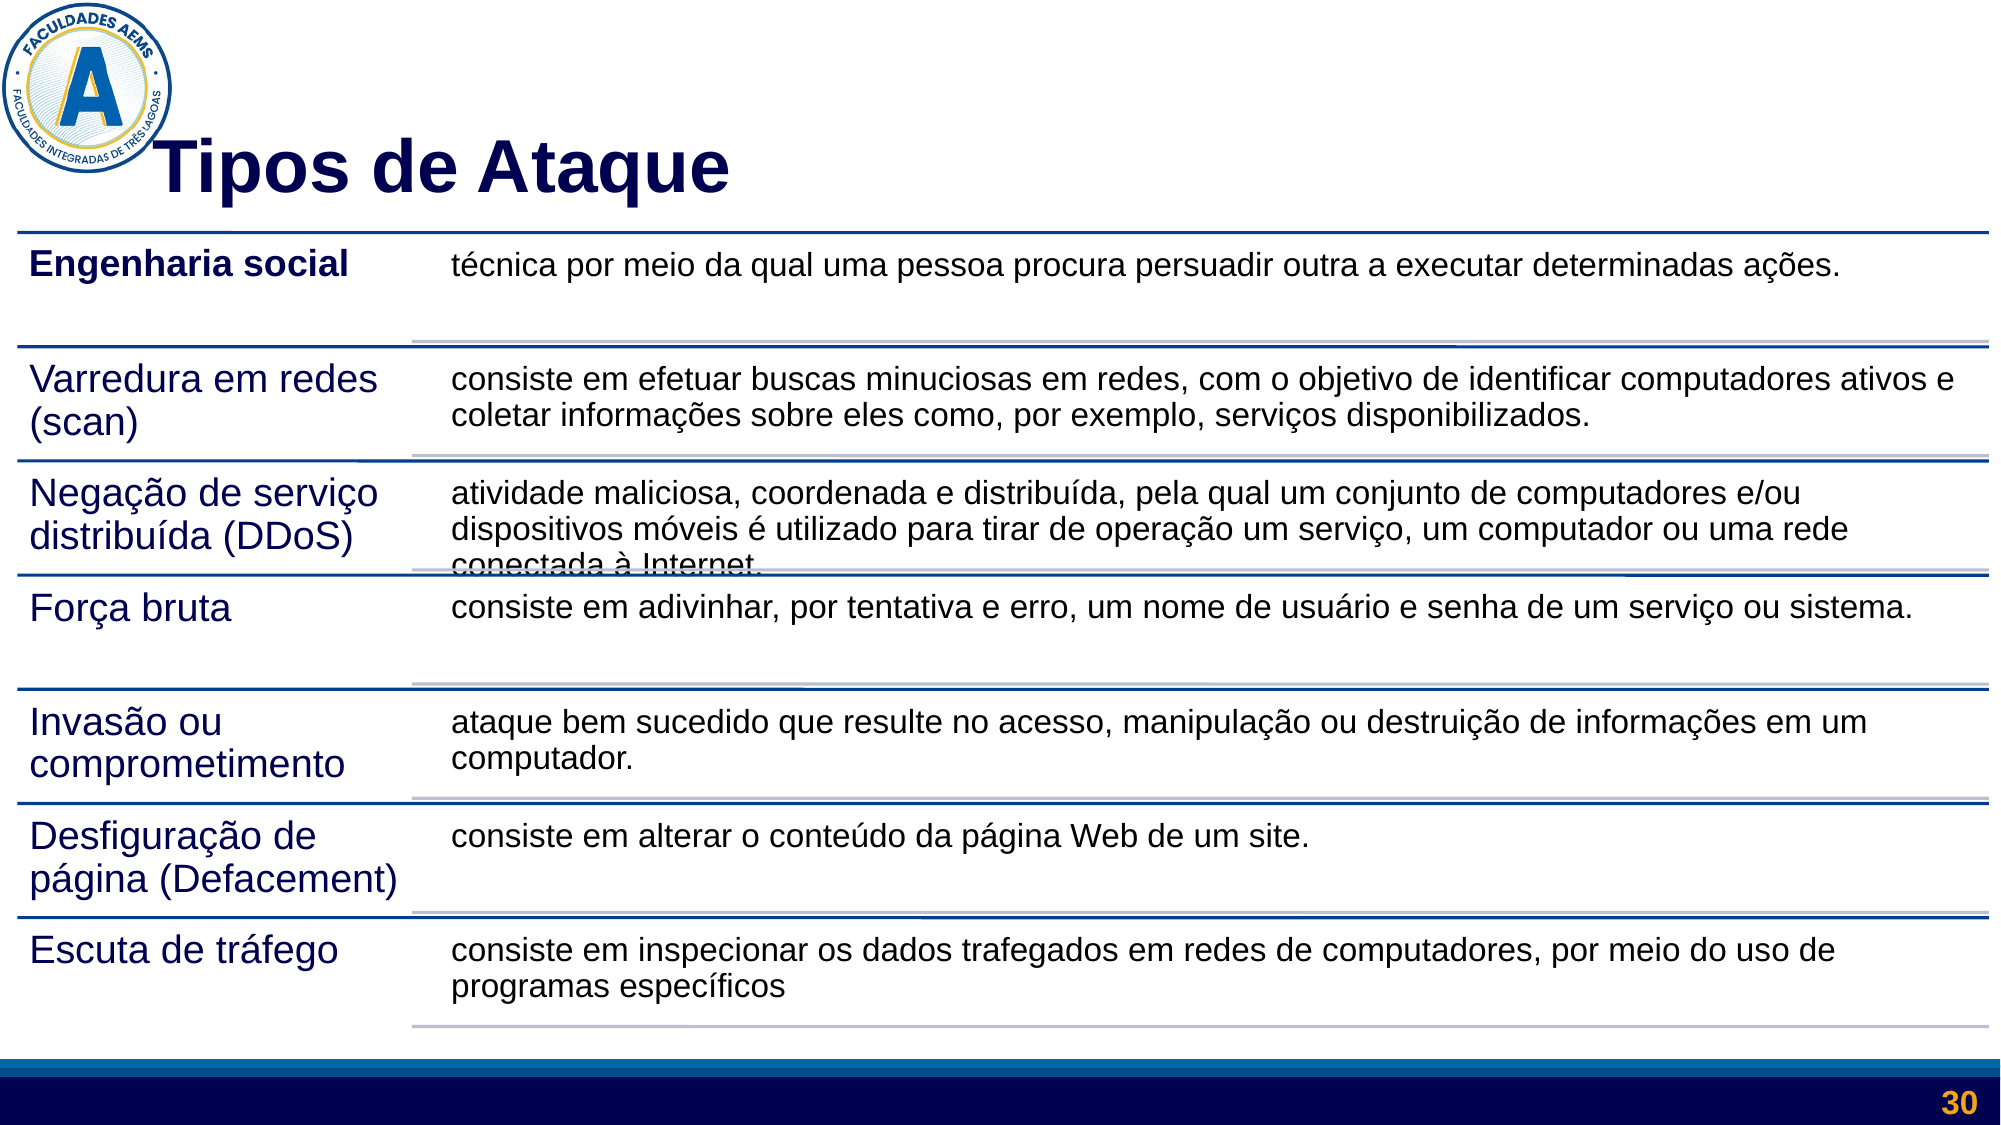

# Tipos de Ataque
Engenharia social
técnica por meio da qual uma pessoa procura persuadir outra a executar determinadas ações.
Varredura em redes (scan)
consiste em efetuar buscas minuciosas em redes, com o objetivo de identificar computadores ativos e coletar informações sobre eles como, por exemplo, serviços disponibilizados.
Negação de serviço distribuída (DDoS)
atividade maliciosa, coordenada e distribuída, pela qual um conjunto de computadores e/ou dispositivos móveis é utilizado para tirar de operação um serviço, um computador ou uma rede conectada à Internet.
Força bruta
consiste em adivinhar, por tentativa e erro, um nome de usuário e senha de um serviço ou sistema.
Invasão ou comprometimento
ataque bem sucedido que resulte no acesso, manipulação ou destruição de informações em um computador.
Desfiguração de página (Defacement)
consiste em alterar o conteúdo da página Web de um site.
Escuta de tráfego
consiste em inspecionar os dados trafegados em redes de computadores, por meio do uso de programas específicos